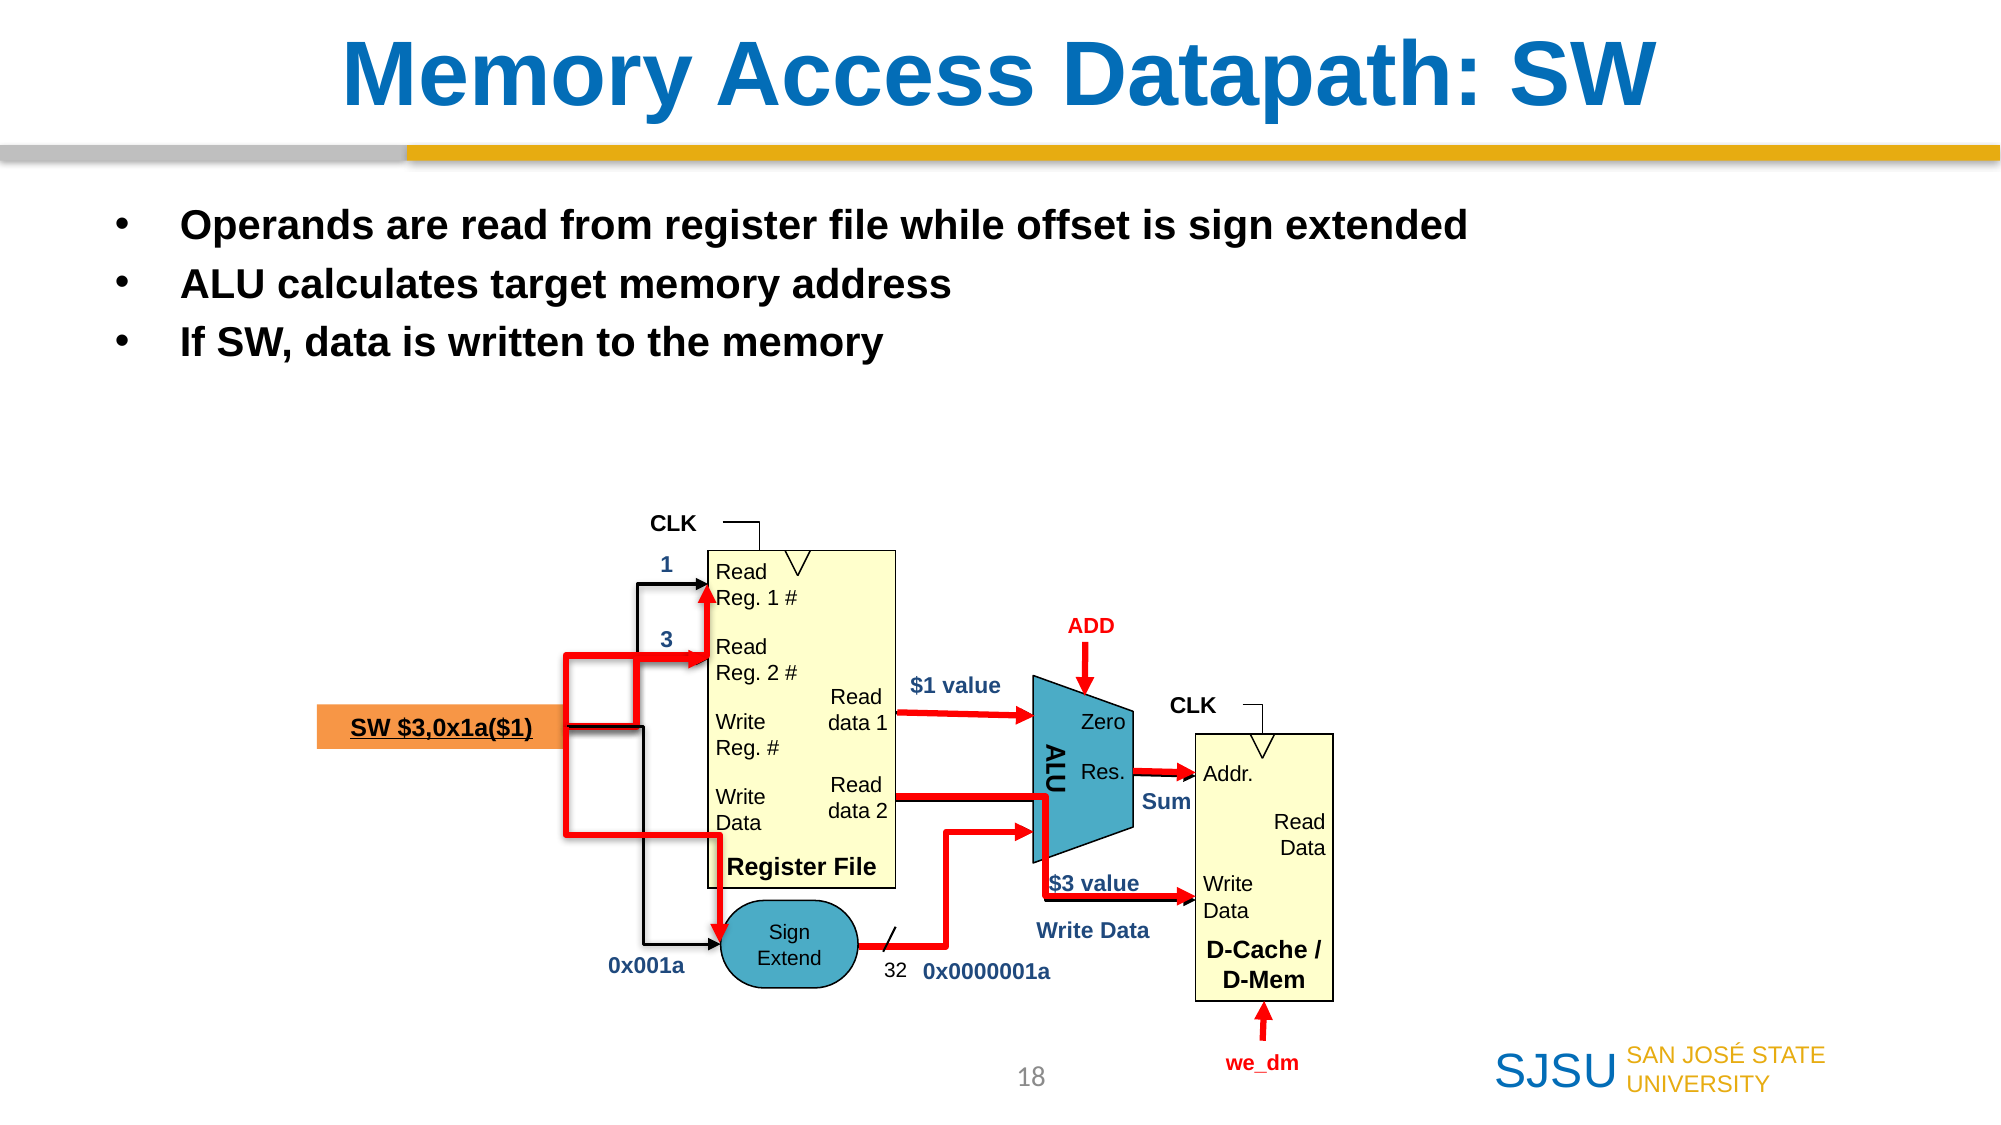

# Memory Access Datapath: SW
Operands are read from register file while offset is sign extended
ALU calculates target memory address
If SW, data is written to the memory
CLK
1
Register File
Read
Reg. 1 #
ADD
3
Read
Reg. 2 #
$1 value
32
0x0000001a
Read
data 1
CLK
Write
Reg. #
Zero
SW $3,0x1a($1)
ALU
D-Cache /
D-Mem
Res.
Addr.

Read
data 2
Sum
Write
Data
Read Data
$3 value
Write Data
Write Data

Sign Extend

0x001a
we_dm
18